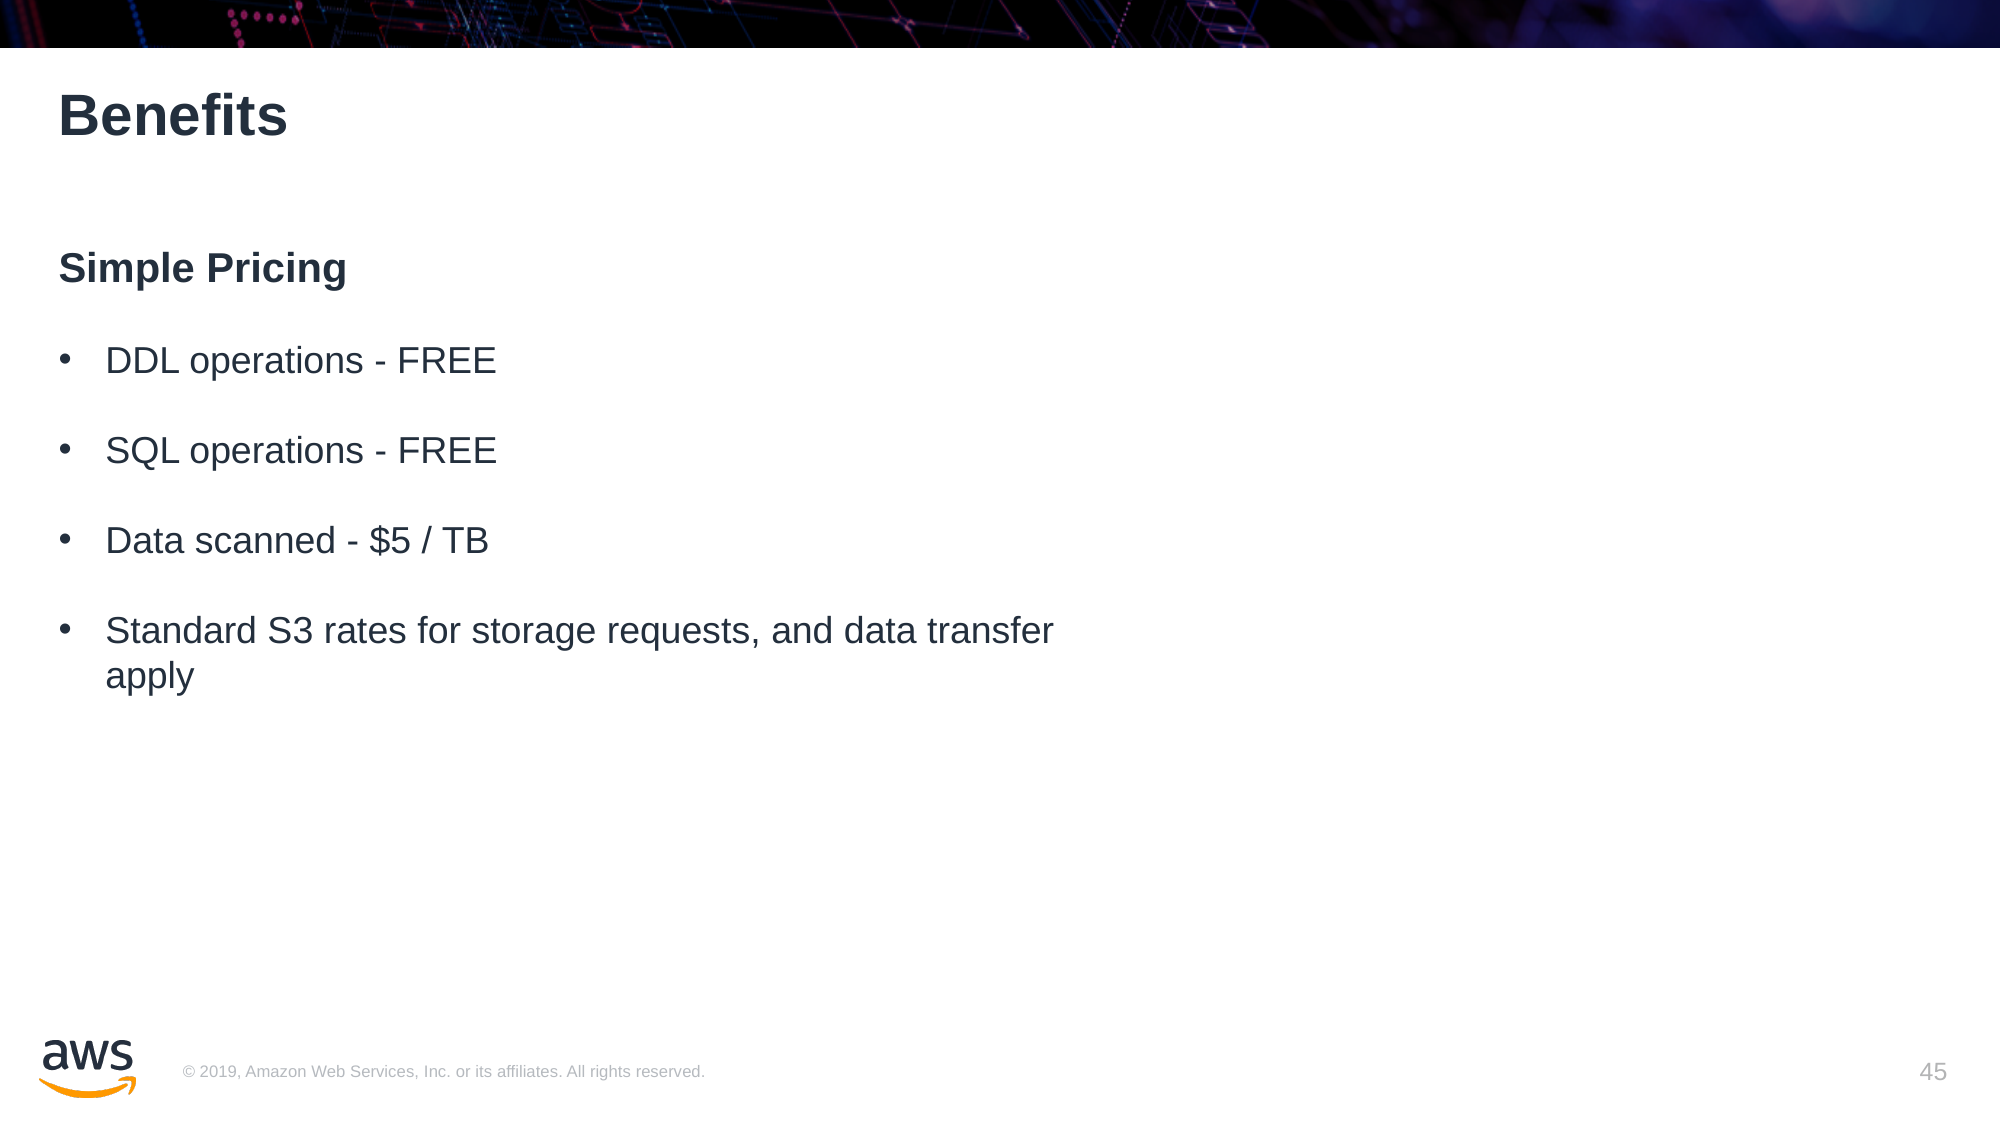

# Benefits
Simple Pricing

DDL operations - FREE

SQL operations - FREE

Data scanned - $5 / TB

Standard S3 rates for storage requests, and data transfer apply
45